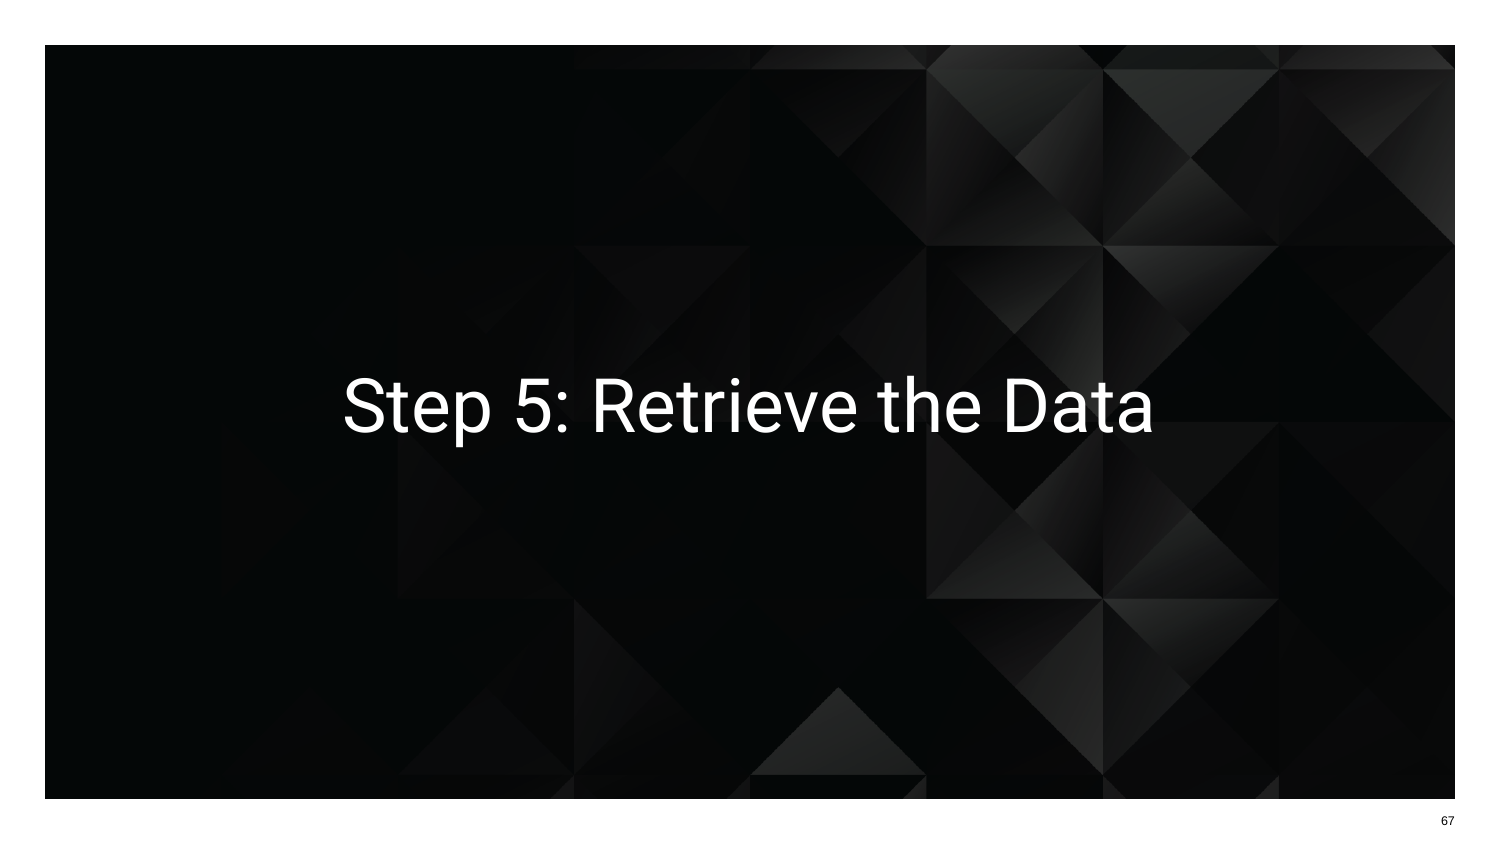

# Step 5: Retrieve the Data

67